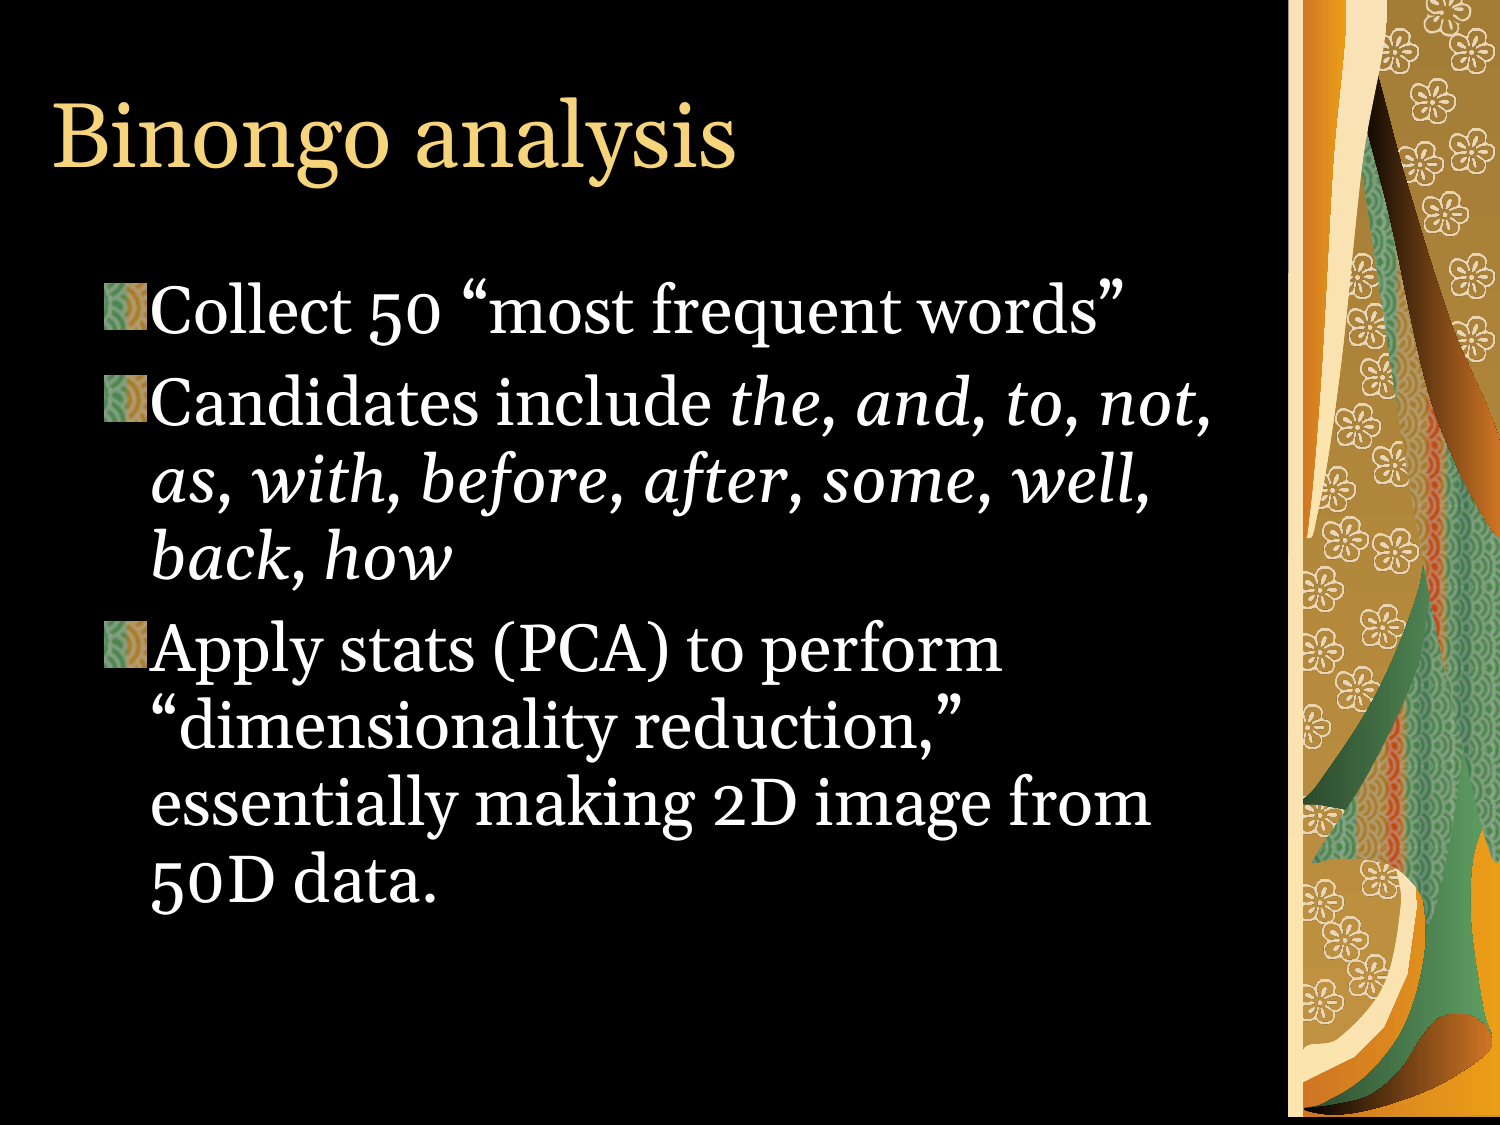

# Binongo analysis
Collect 50 “most frequent words”
Candidates include the, and, to, not, as, with, before, after, some, well, back, how
Apply stats (PCA) to perform “dimensionality reduction,” essentially making 2D image from 50D data.